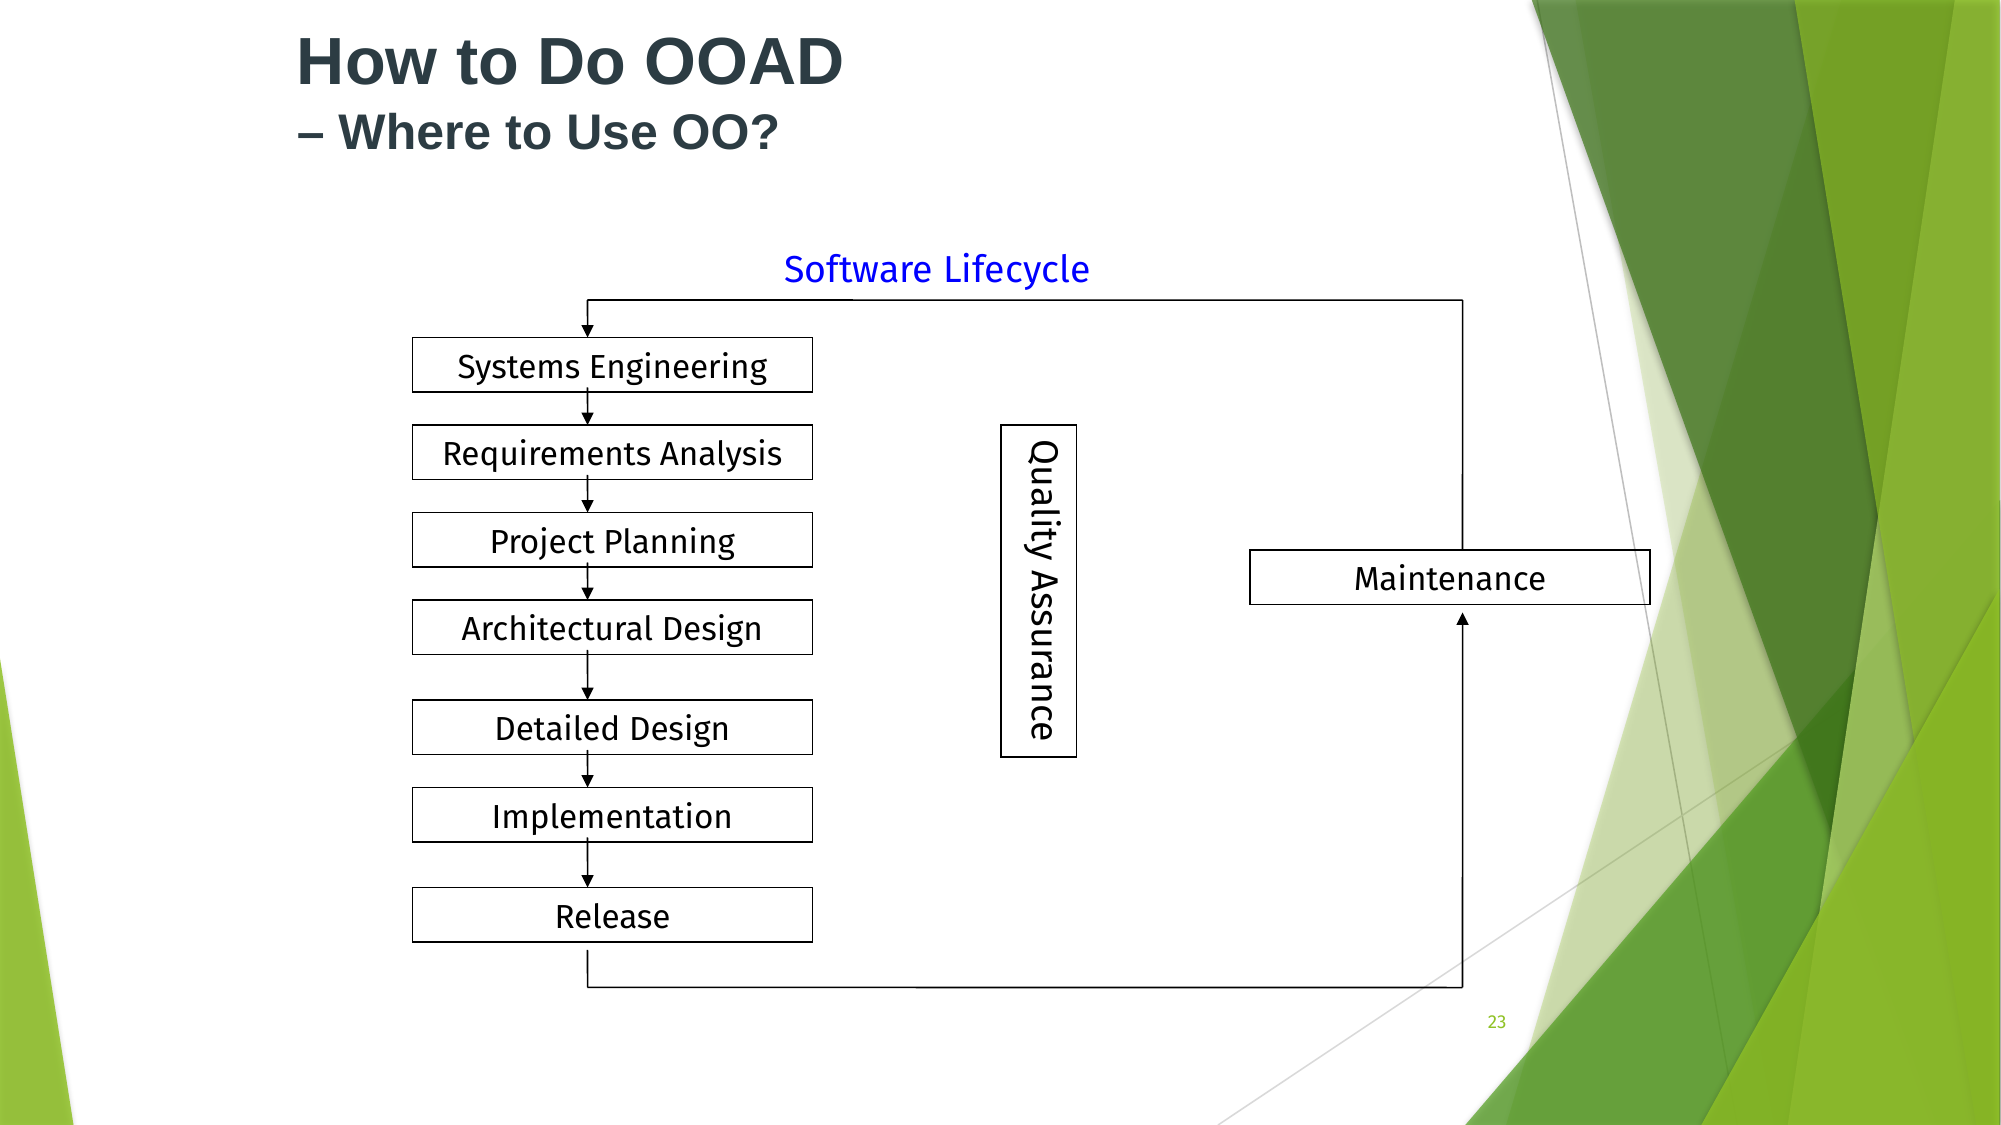

How to Do OOAD
– Where to Use OO?
Software Lifecycle

Systems Engineering

Requirements Analysis
Quality Assurance

Project Planning
Maintenance

Architectural Design

Detailed Design

Implementation

Release

23